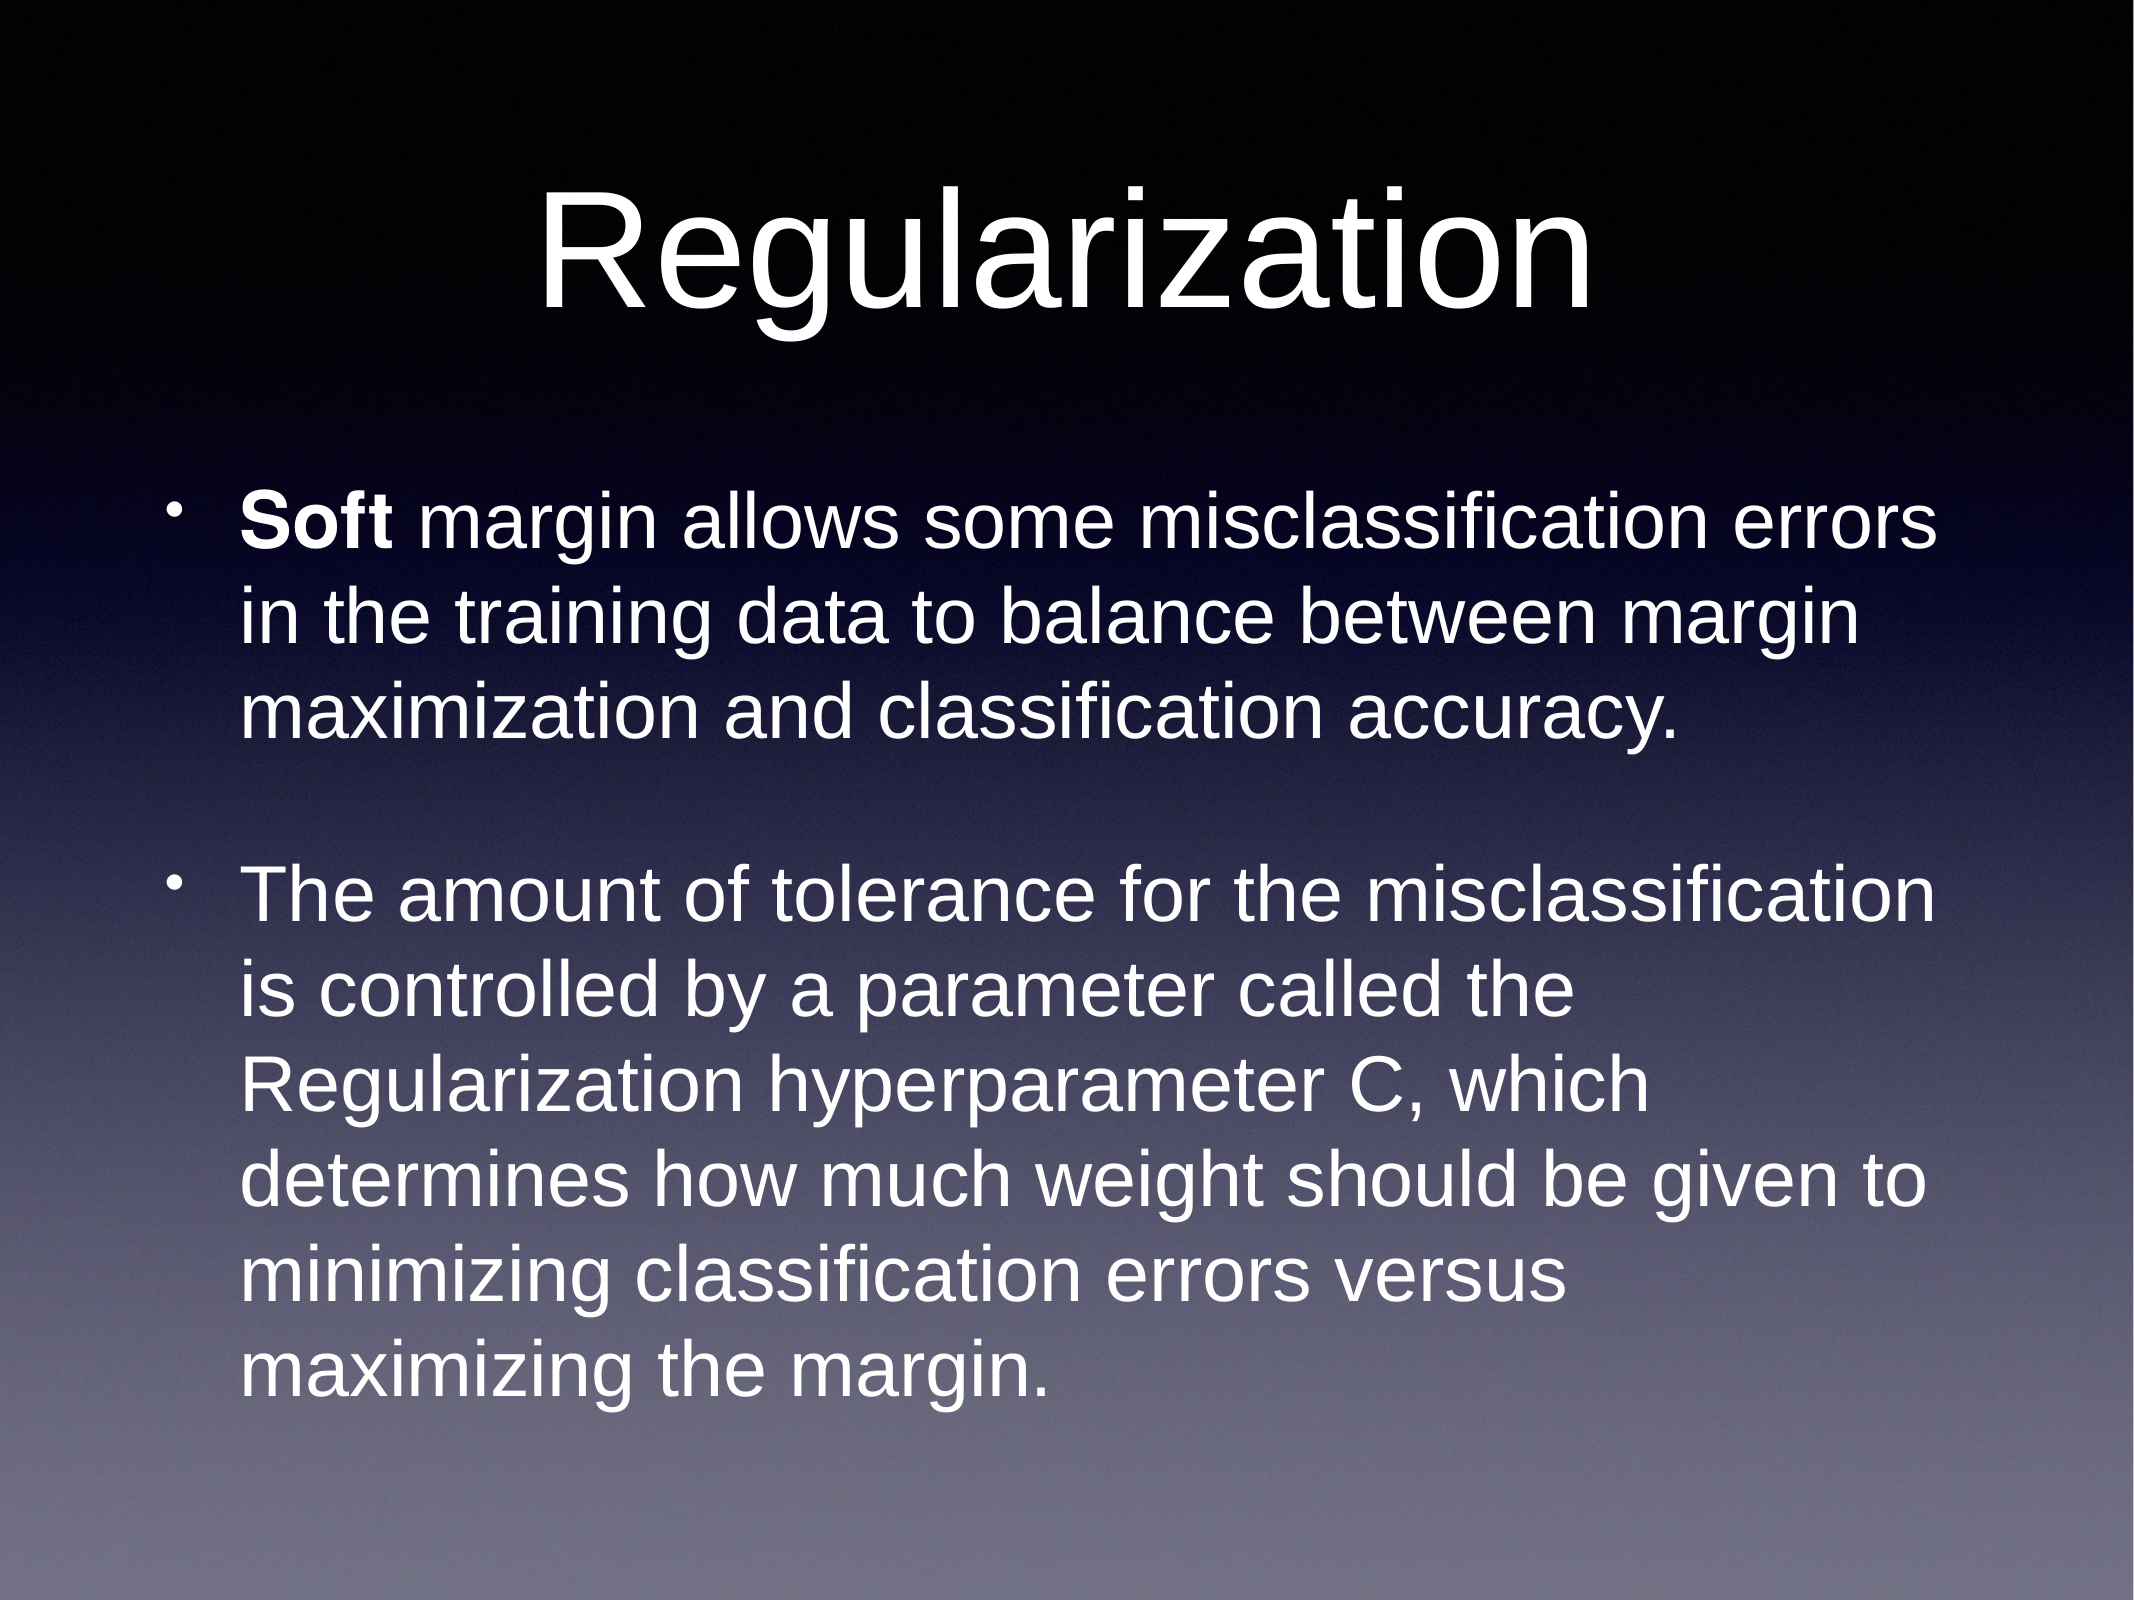

# Regularization
Soft margin allows some misclassification errors in the training data to balance between margin maximization and classification accuracy.
The amount of tolerance for the misclassification  is controlled by a parameter called the Regularization hyperparameter C, which determines how much weight should be given to minimizing classification errors versus maximizing the margin.
24